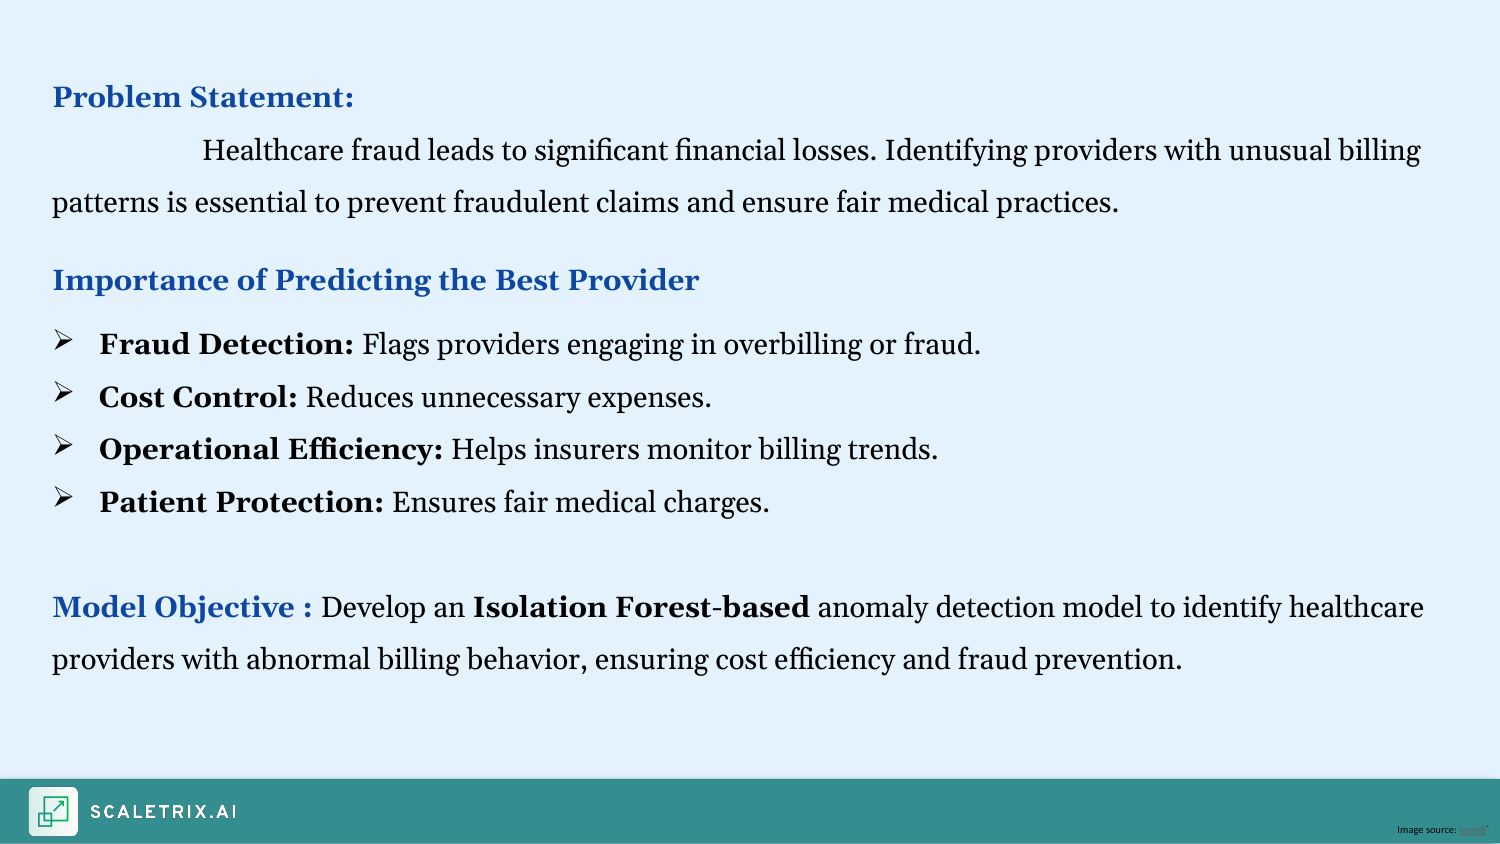

Problem Statement:
	Healthcare fraud leads to significant financial losses. Identifying providers with unusual billing patterns is essential to prevent fraudulent claims and ensure fair medical practices.
Importance of Predicting the Best Provider
Fraud Detection: Flags providers engaging in overbilling or fraud.
Cost Control: Reduces unnecessary expenses.
Operational Efficiency: Helps insurers monitor billing trends.
Patient Protection: Ensures fair medical charges.

Model Objective : Develop an Isolation Forest-based anomaly detection model to identify healthcare providers with abnormal billing behavior, ensuring cost efficiency and fraud prevention.
Image source: icons8`